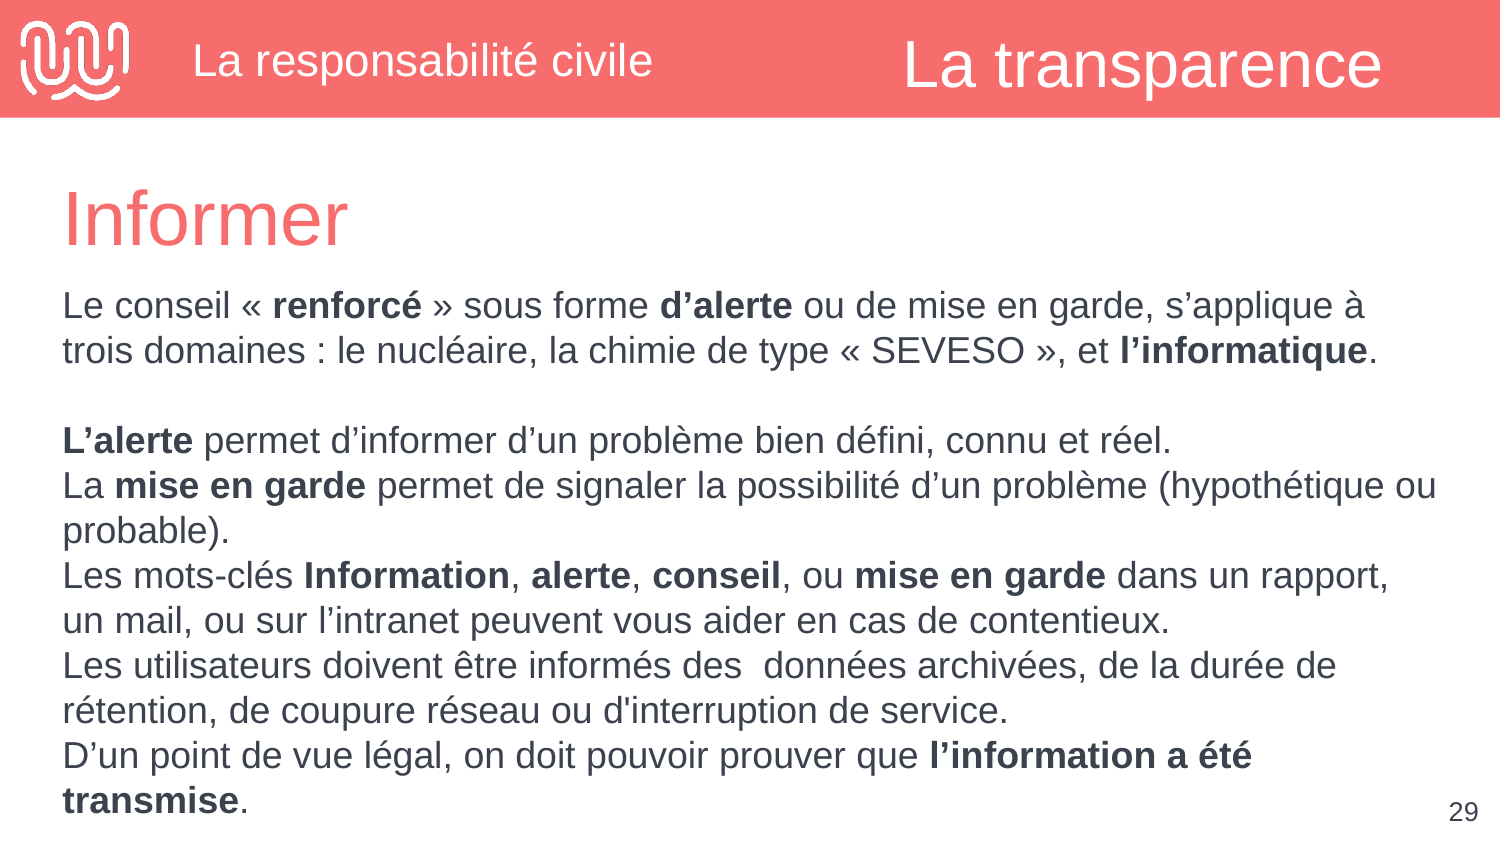

# La responsabilité civile
La transparence
Informer
Le conseil « renforcé » sous forme d’alerte ou de mise en garde, s’applique à trois domaines : le nucléaire, la chimie de type « SEVESO », et l’informatique.

L’alerte permet d’informer d’un problème bien défini, connu et réel.
La mise en garde permet de signaler la possibilité d’un problème (hypothétique ou probable).
Les mots-clés Information, alerte, conseil, ou mise en garde dans un rapport, un mail, ou sur l’intranet peuvent vous aider en cas de contentieux.
Les utilisateurs doivent être informés des  données archivées, de la durée de rétention, de coupure réseau ou d'interruption de service.
D’un point de vue légal, on doit pouvoir prouver que l’information a été transmise.
29